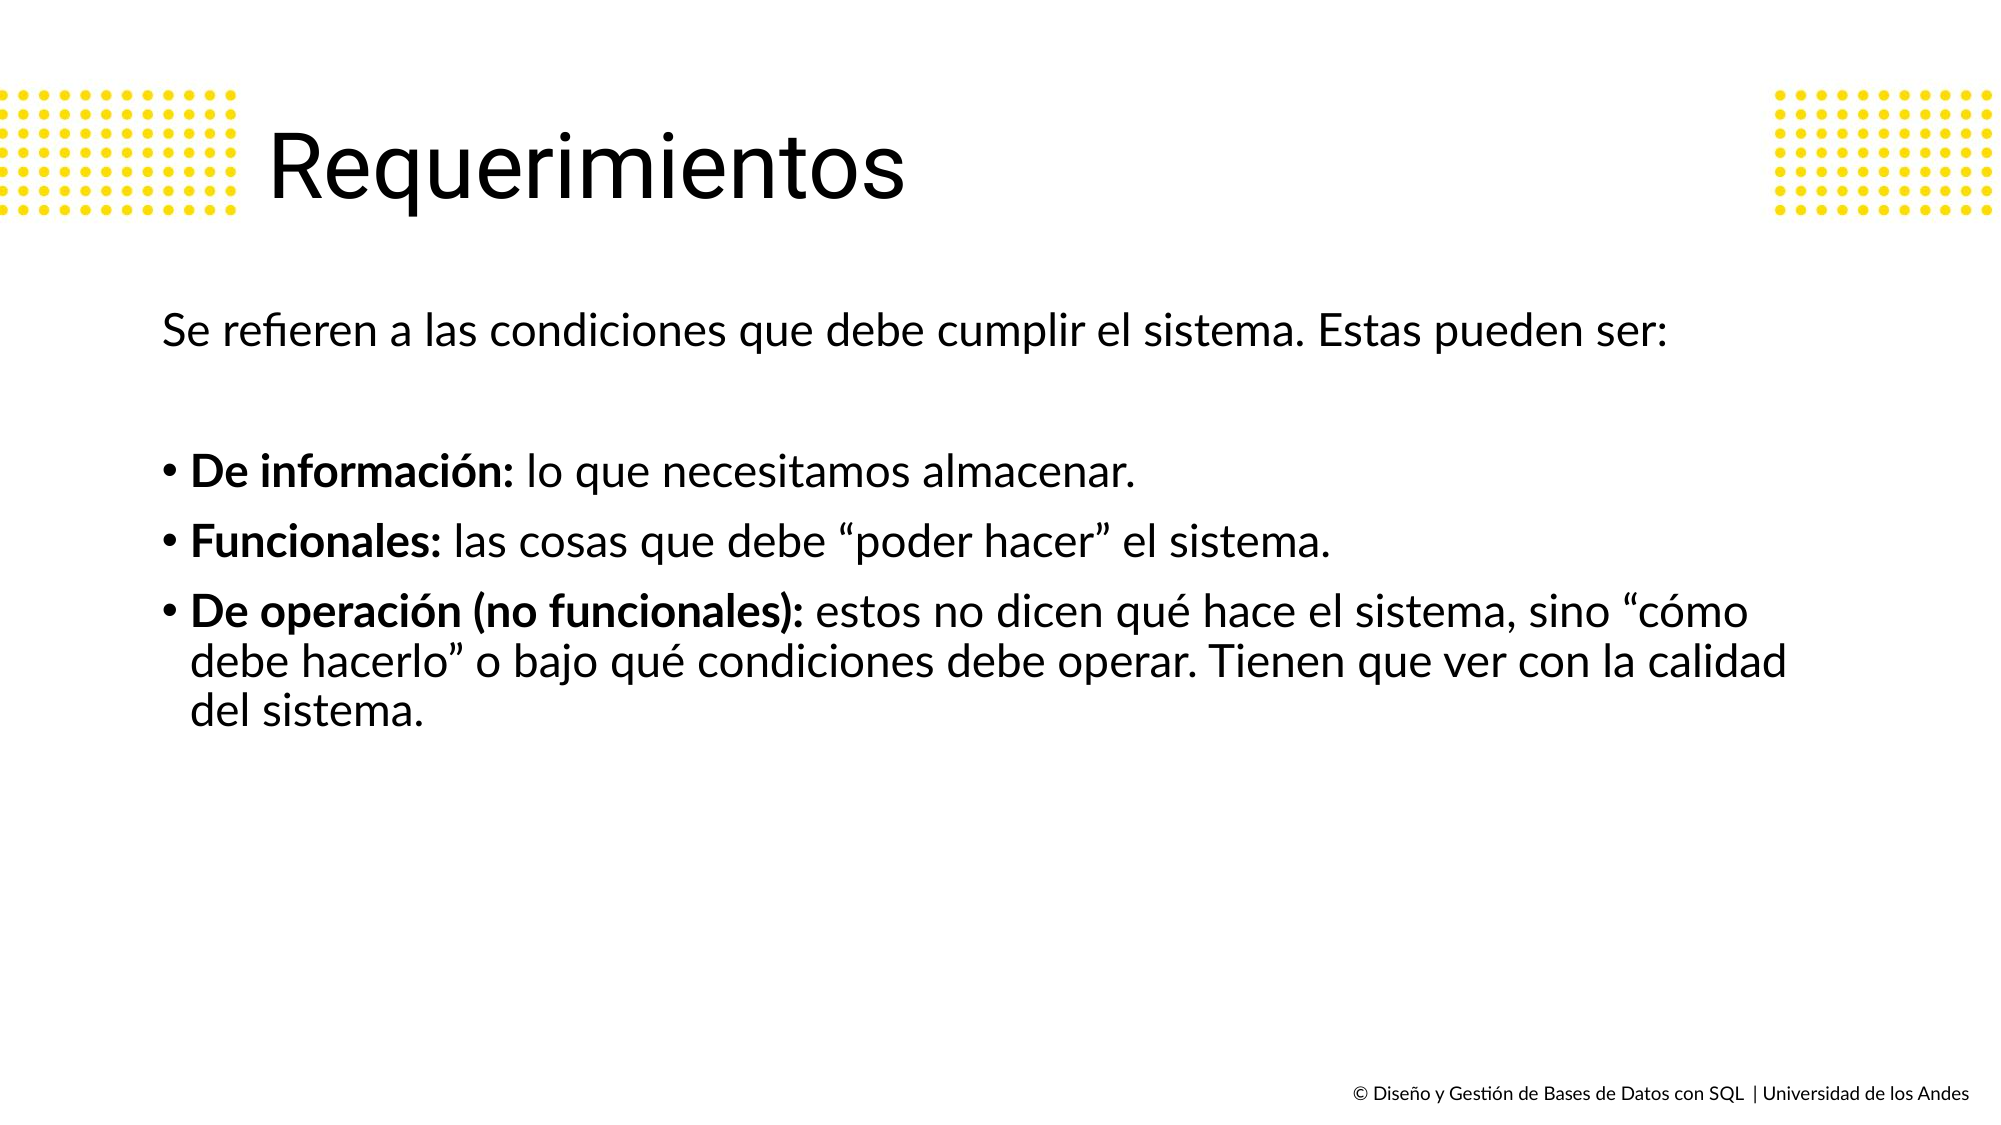

# Requerimientos
Se refieren a las condiciones que debe cumplir el sistema. Estas pueden ser:

De información: lo que necesitamos almacenar.
Funcionales: las cosas que debe “poder hacer” el sistema.
De operación (no funcionales): estos no dicen qué hace el sistema, sino “cómo debe hacerlo” o bajo qué condiciones debe operar. Tienen que ver con la calidad del sistema.

© Diseño y Gestión de Bases de Datos con SQL  | Universidad de los Andes